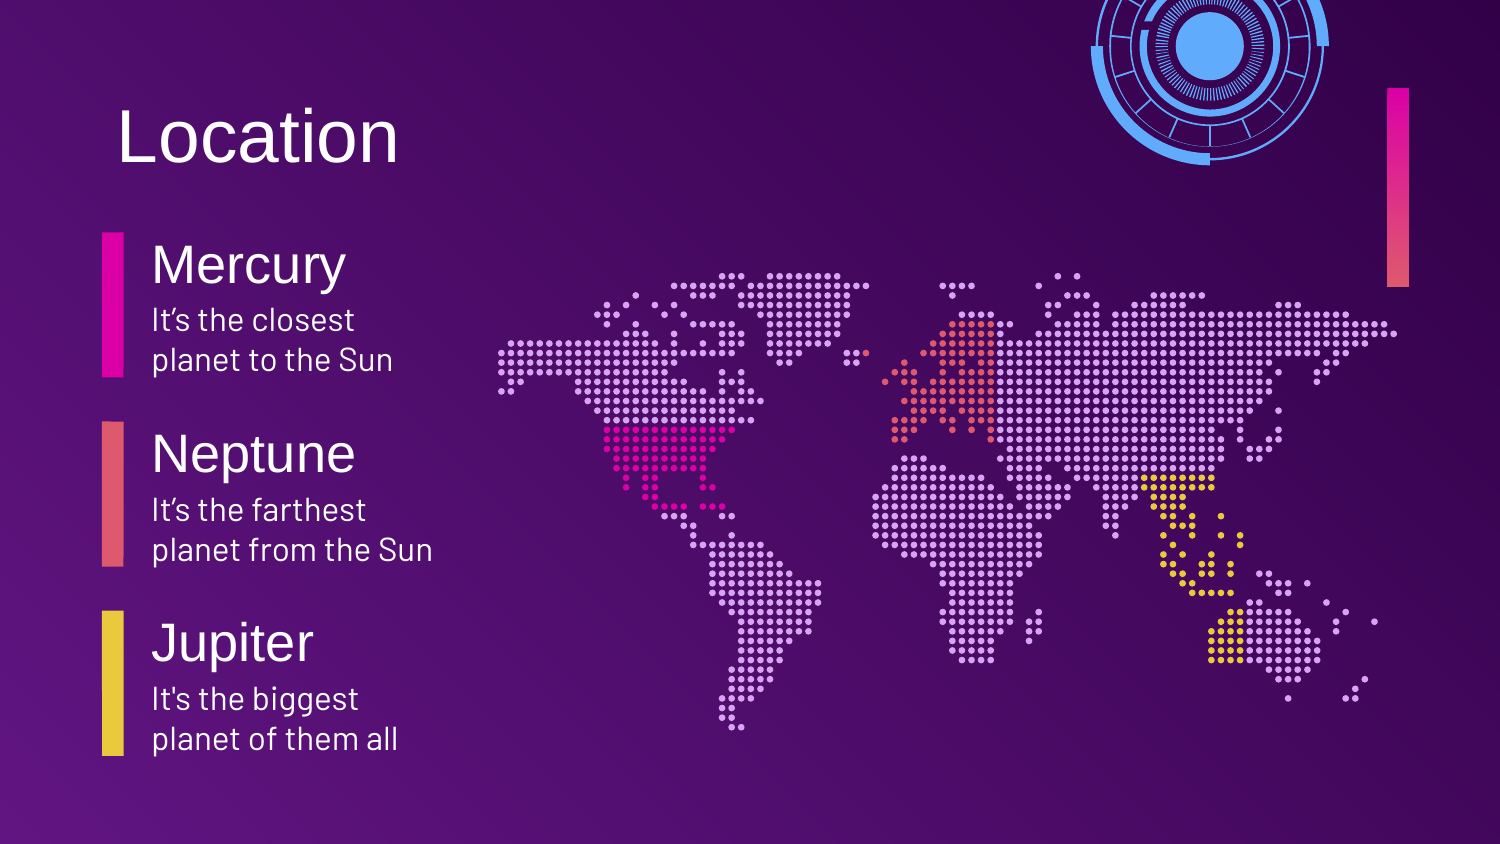

# Location

Mercury

It’s the closest planet to the Sun
Neptune

It’s the farthest planet from the Sun
Jupiter

It's the biggest planet of them all